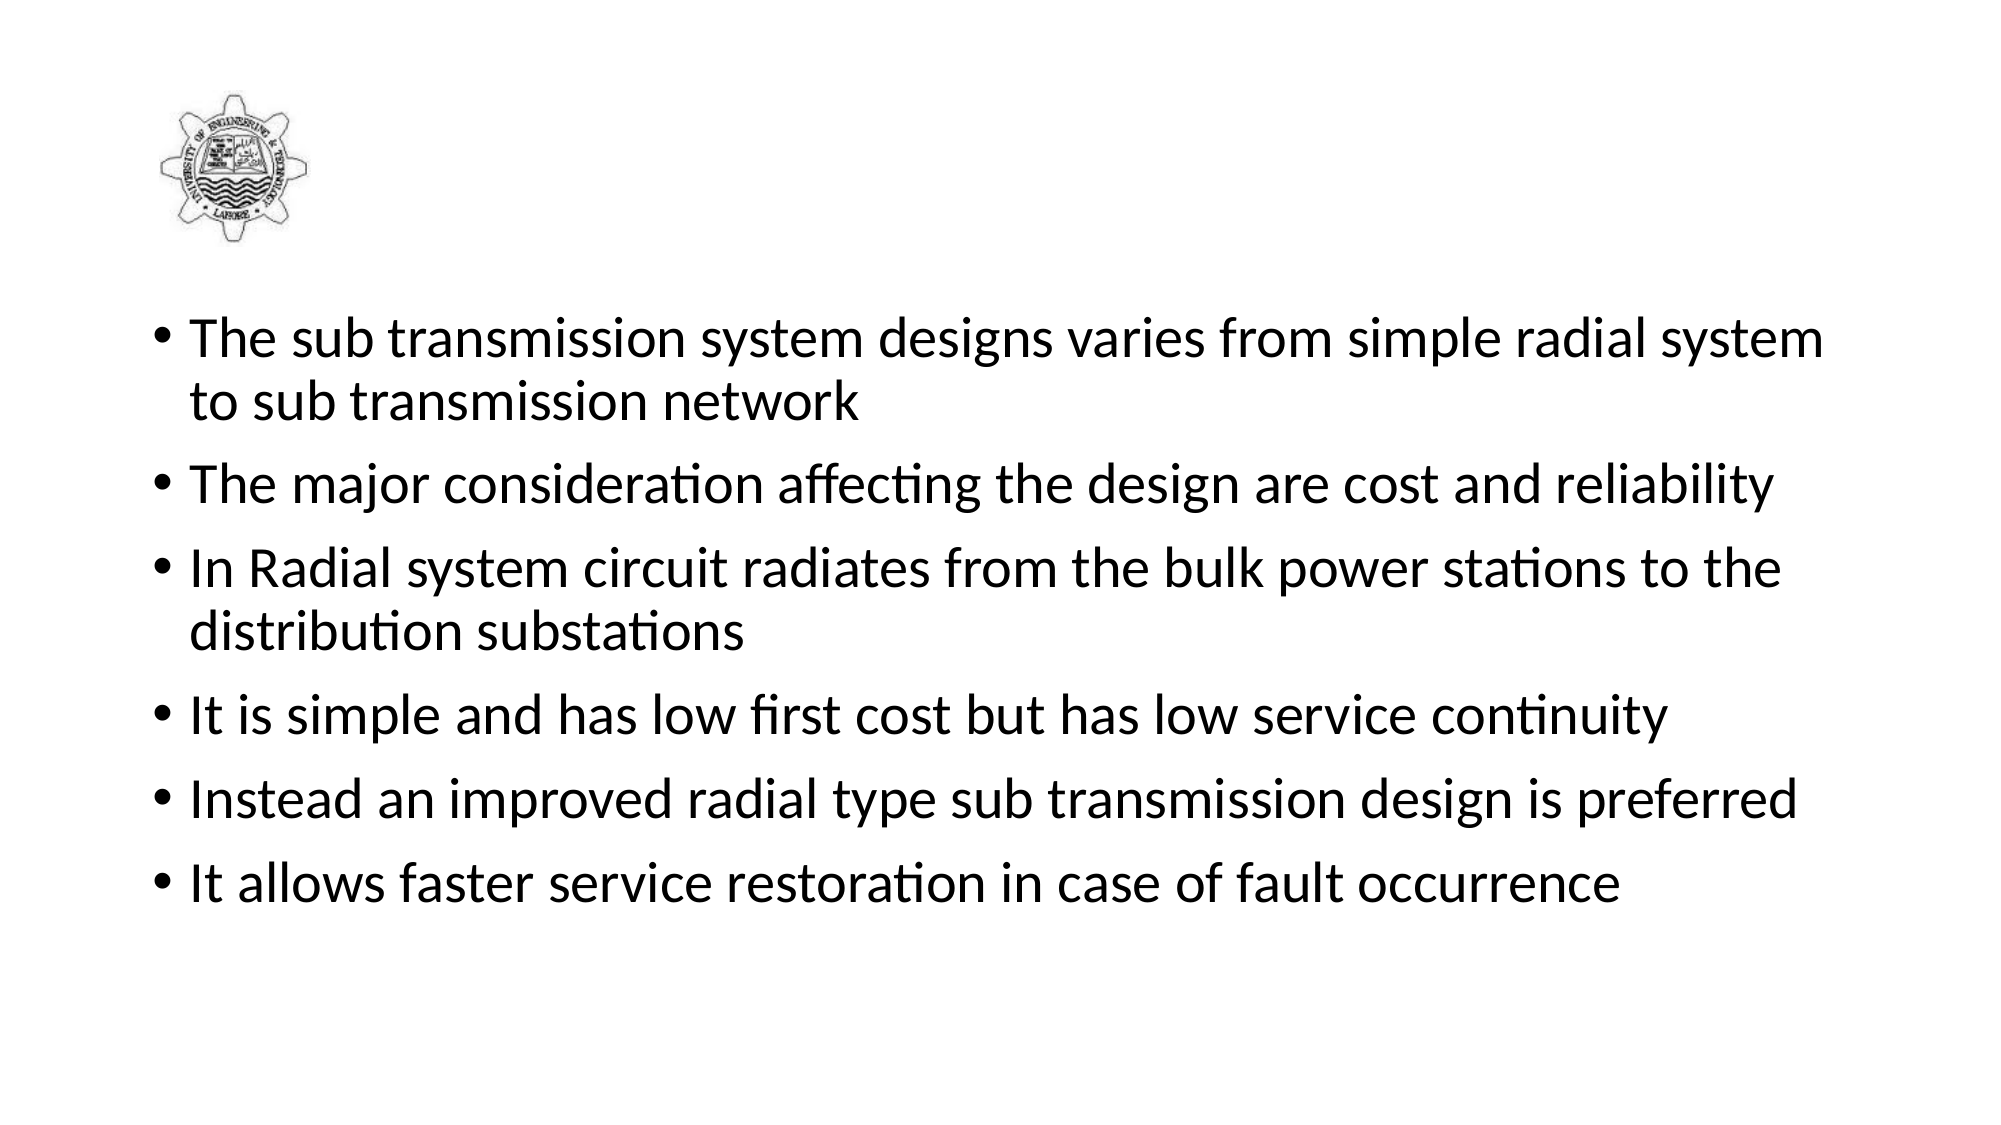

#
The sub transmission system designs varies from simple radial system to sub transmission network
The major consideration affecting the design are cost and reliability
In Radial system circuit radiates from the bulk power stations to the distribution substations
It is simple and has low first cost but has low service continuity
Instead an improved radial type sub transmission design is preferred
It allows faster service restoration in case of fault occurrence